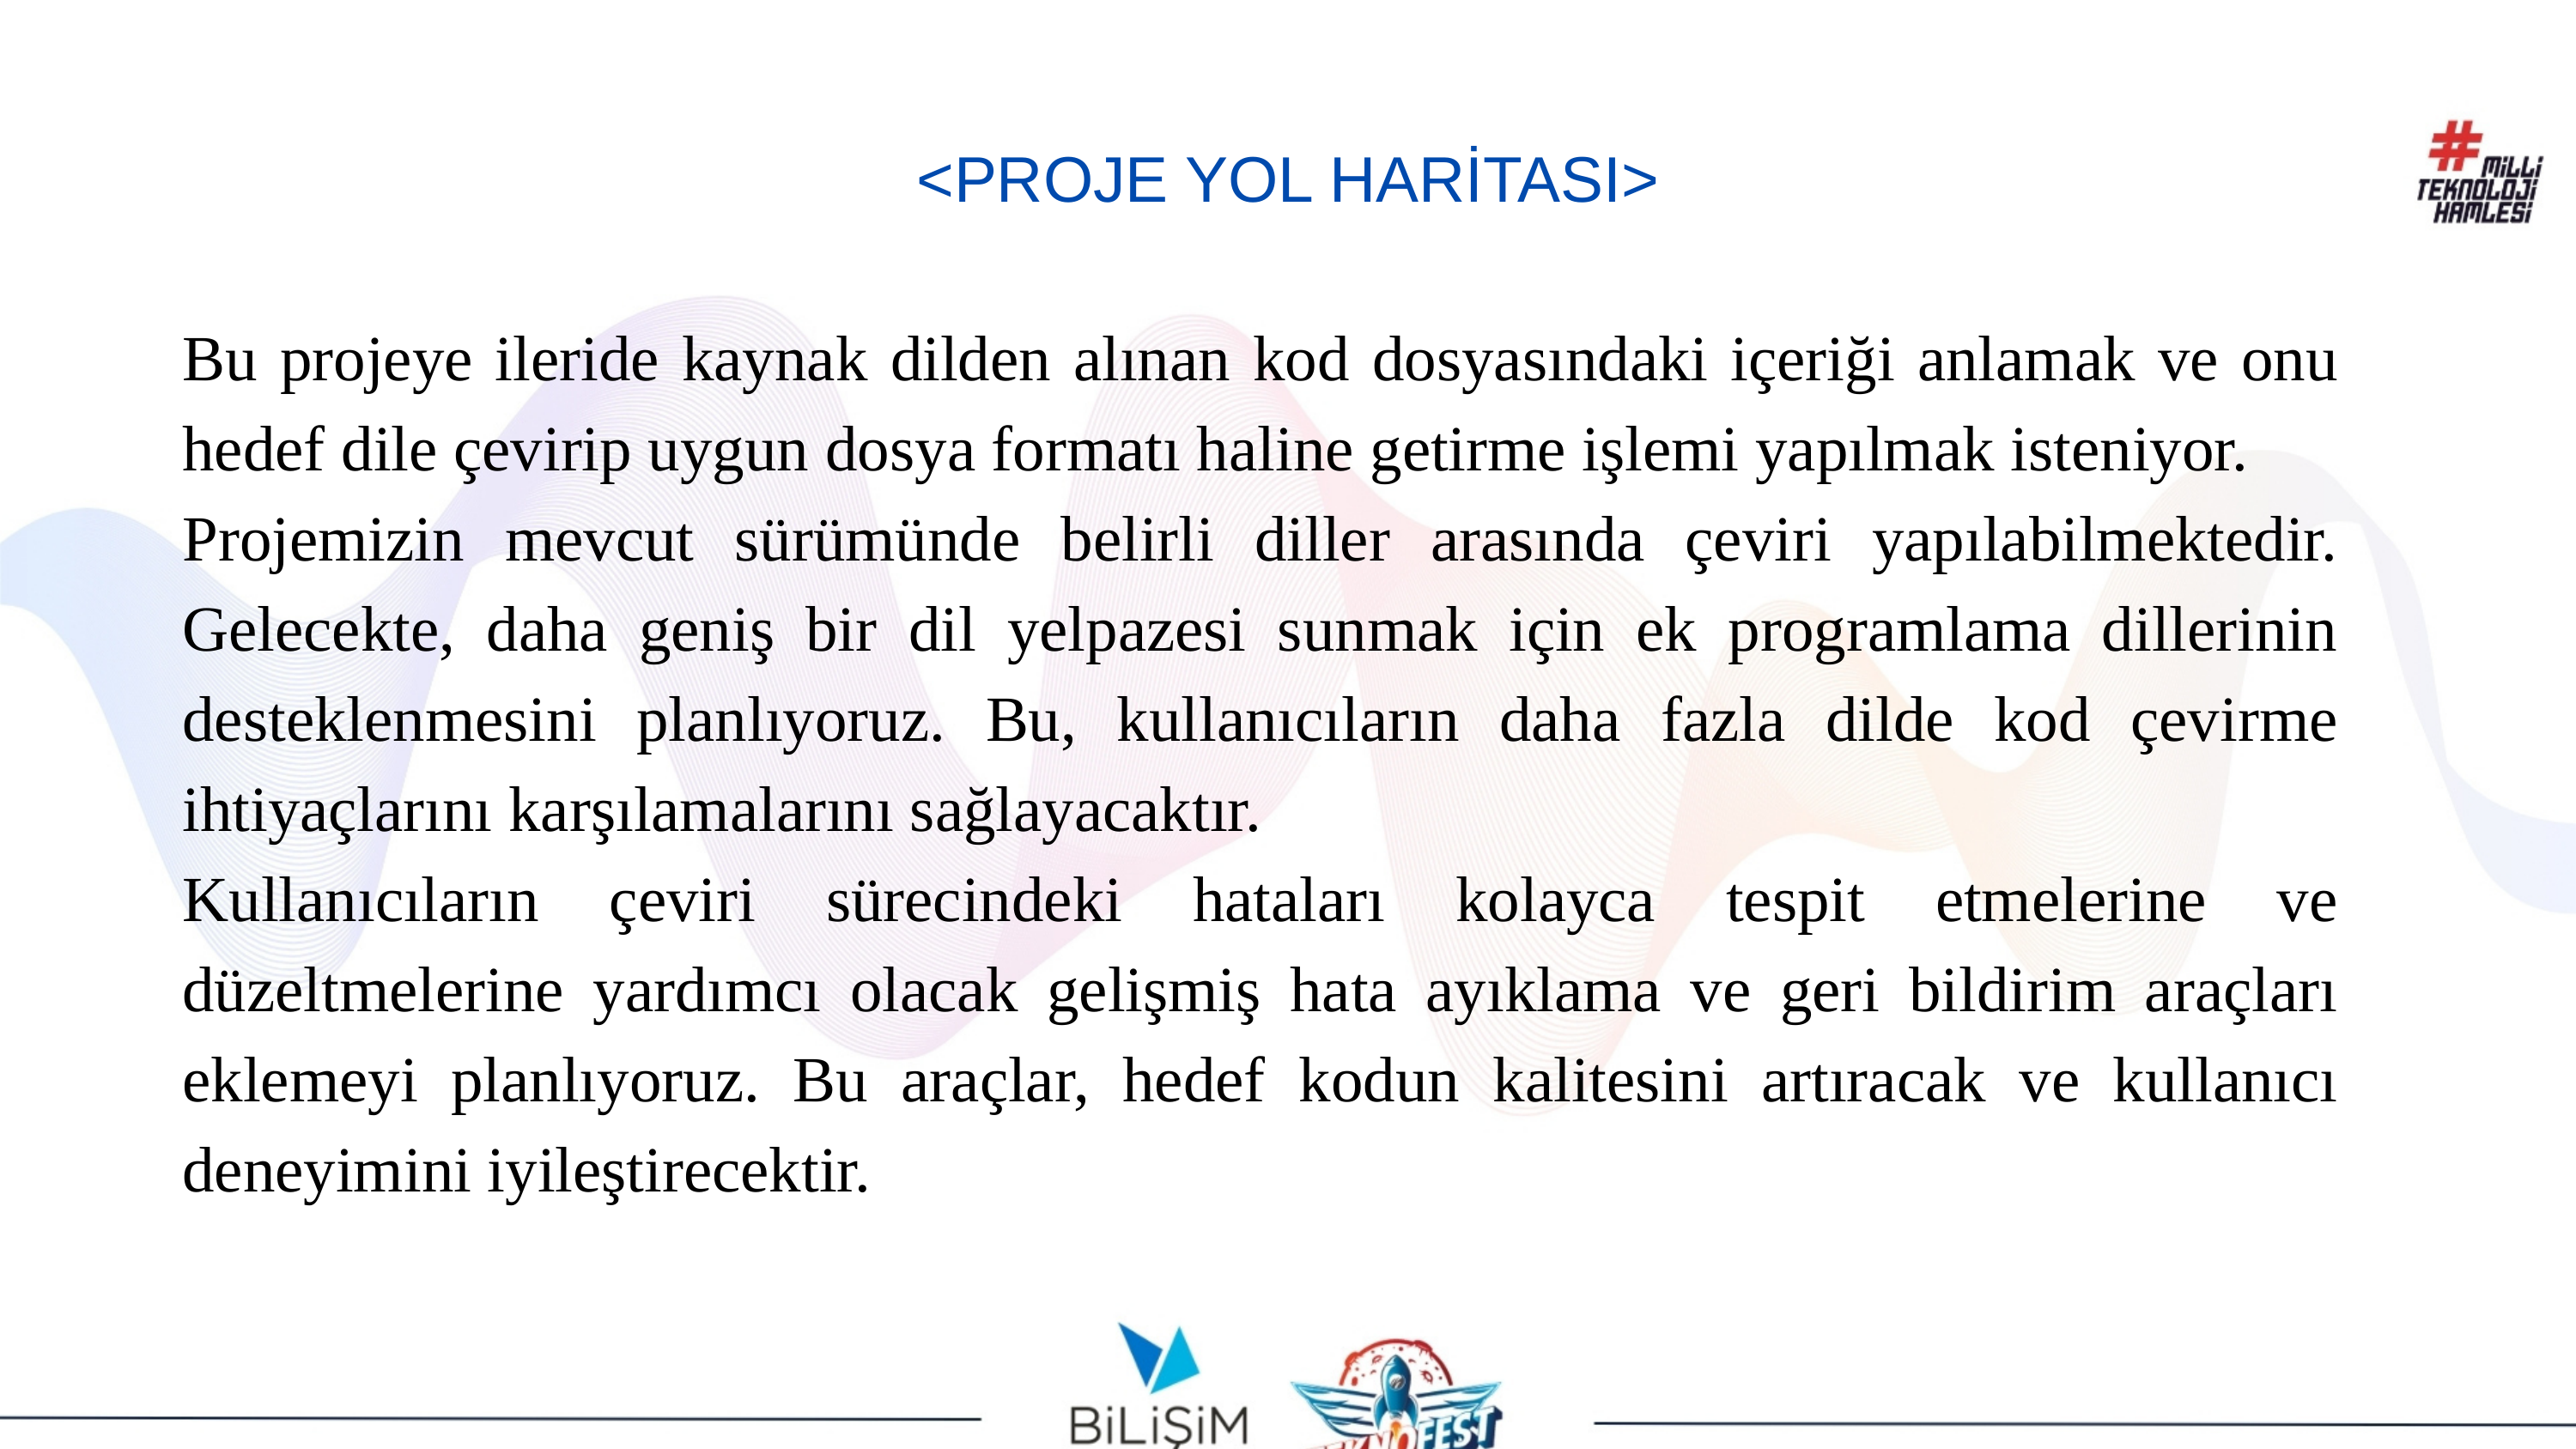

<PROJE YOL HARİTASI>
Bu projeye ileride kaynak dilden alınan kod dosyasındaki içeriği anlamak ve onu hedef dile çevirip uygun dosya formatı haline getirme işlemi yapılmak isteniyor.
Projemizin mevcut sürümünde belirli diller arasında çeviri yapılabilmektedir. Gelecekte, daha geniş bir dil yelpazesi sunmak için ek programlama dillerinin desteklenmesini planlıyoruz. Bu, kullanıcıların daha fazla dilde kod çevirme ihtiyaçlarını karşılamalarını sağlayacaktır.
Kullanıcıların çeviri sürecindeki hataları kolayca tespit etmelerine ve düzeltmelerine yardımcı olacak gelişmiş hata ayıklama ve geri bildirim araçları eklemeyi planlıyoruz. Bu araçlar, hedef kodun kalitesini artıracak ve kullanıcı deneyimini iyileştirecektir.